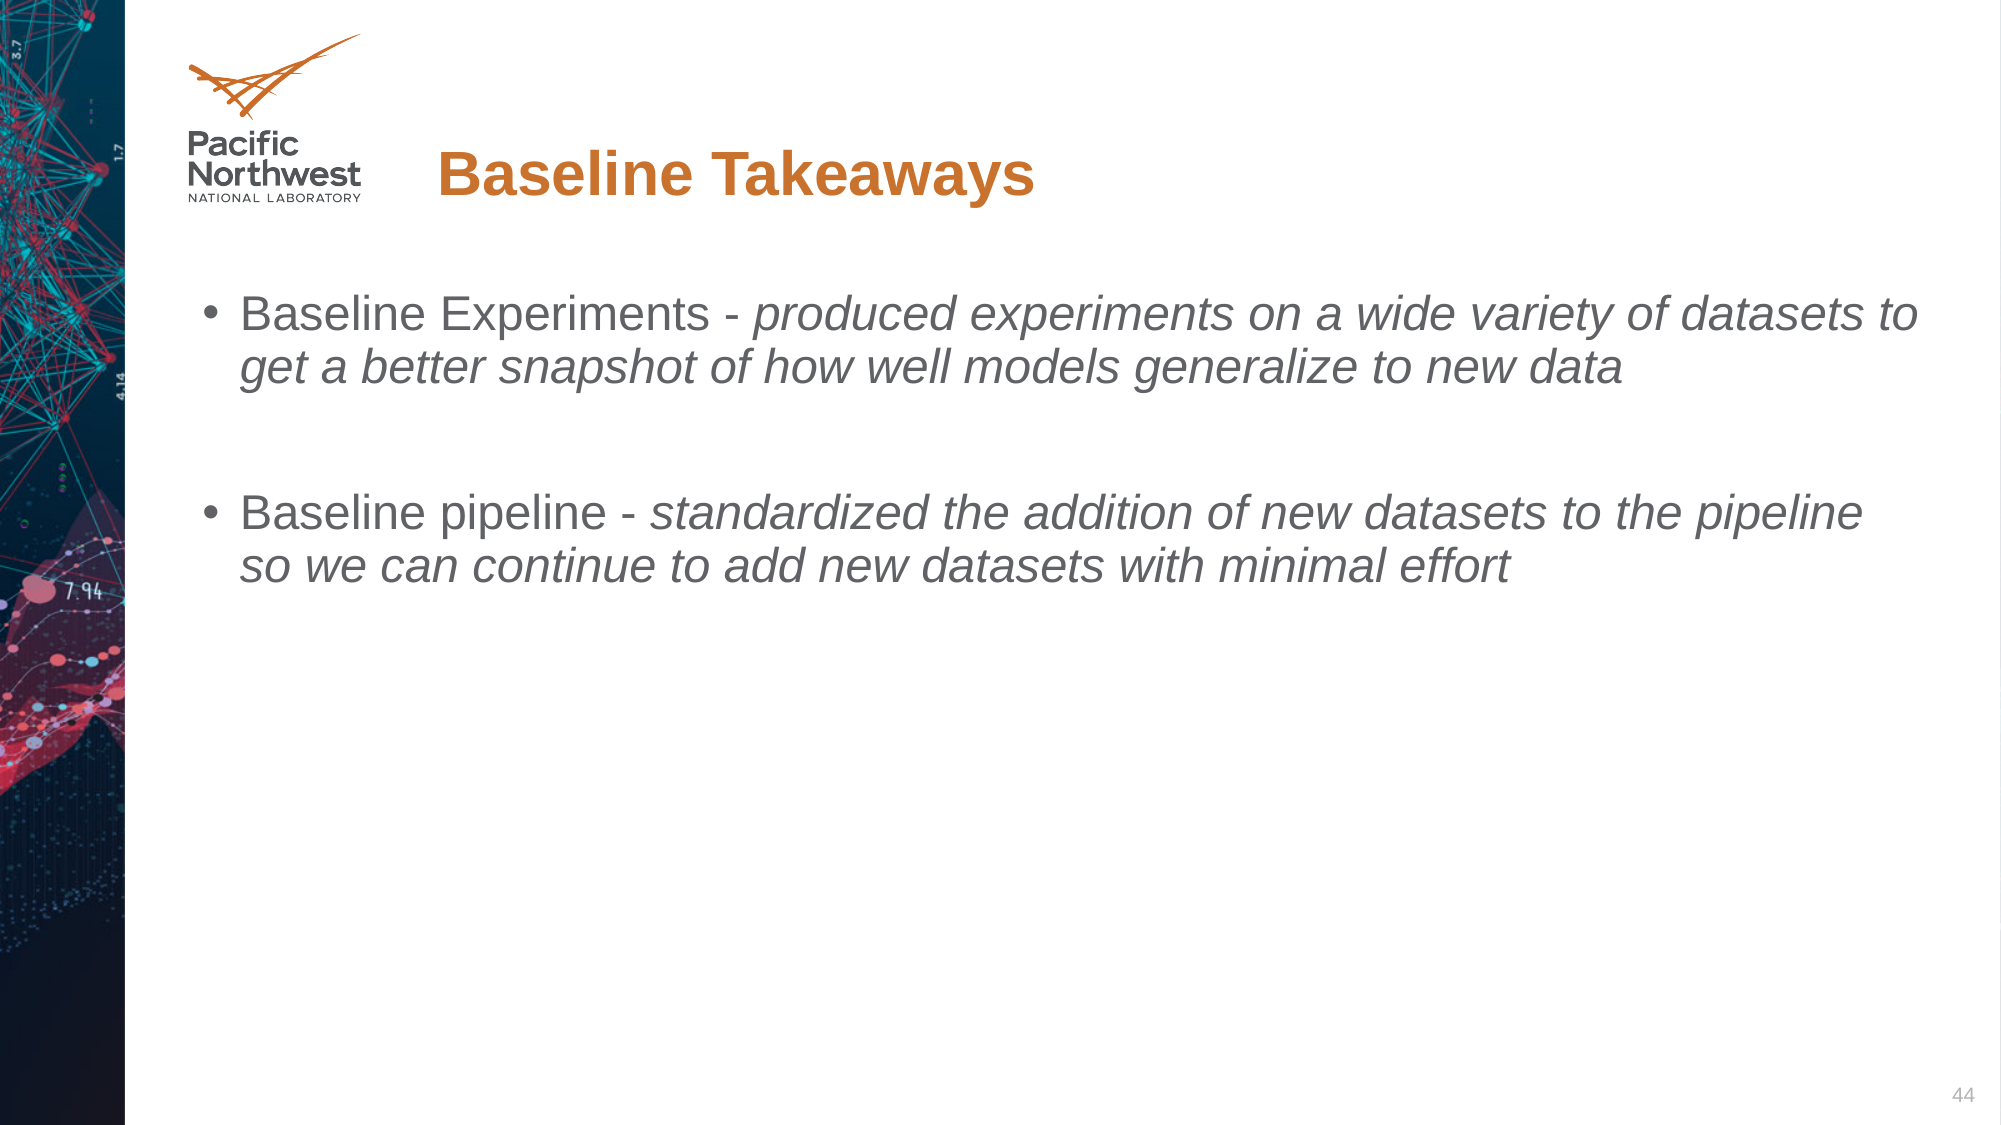

# Baseline Takeaways
Baseline Experiments - produced experiments on a wide variety of datasets to get a better snapshot of how well models generalize to new data

Baseline pipeline - standardized the addition of new datasets to the pipeline so we can continue to add new datasets with minimal effort
44